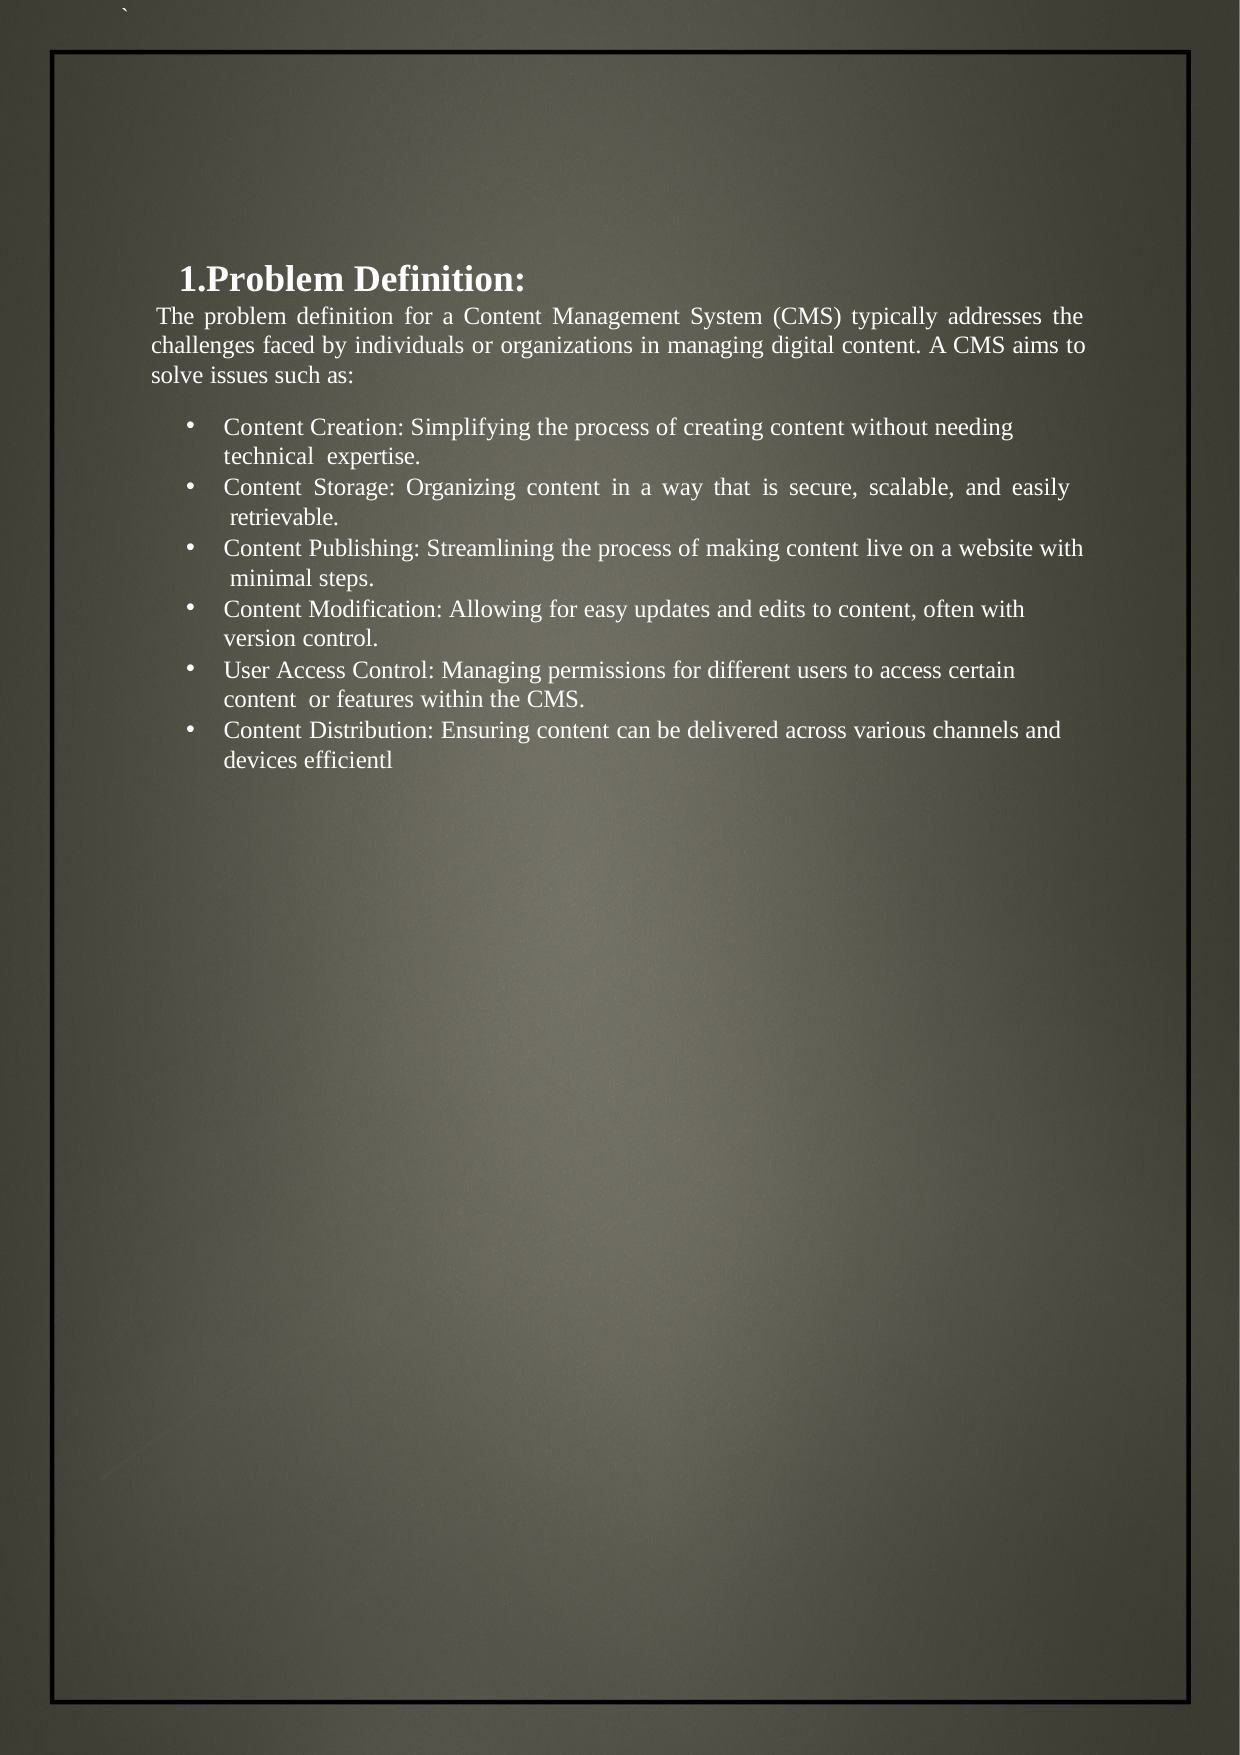

`

1.Problem Definition:
The problem definition for a Content Management System (CMS) typically addresses the  challenges faced by individuals or organizations in managing digital content. A CMS aims to  solve issues such as:
Content Creation: Simplifying the process of creating content without needing technical  expertise.
Content Storage: Organizing content in a way that is secure, scalable, and easily  retrievable.
Content Publishing: Streamlining the process of making content live on a website with  minimal steps.
Content Modification: Allowing for easy updates and edits to content, often with  version control.
User Access Control: Managing permissions for different users to access certain content  or features within the CMS.
Content Distribution: Ensuring content can be delivered across various channels and  devices efficientl